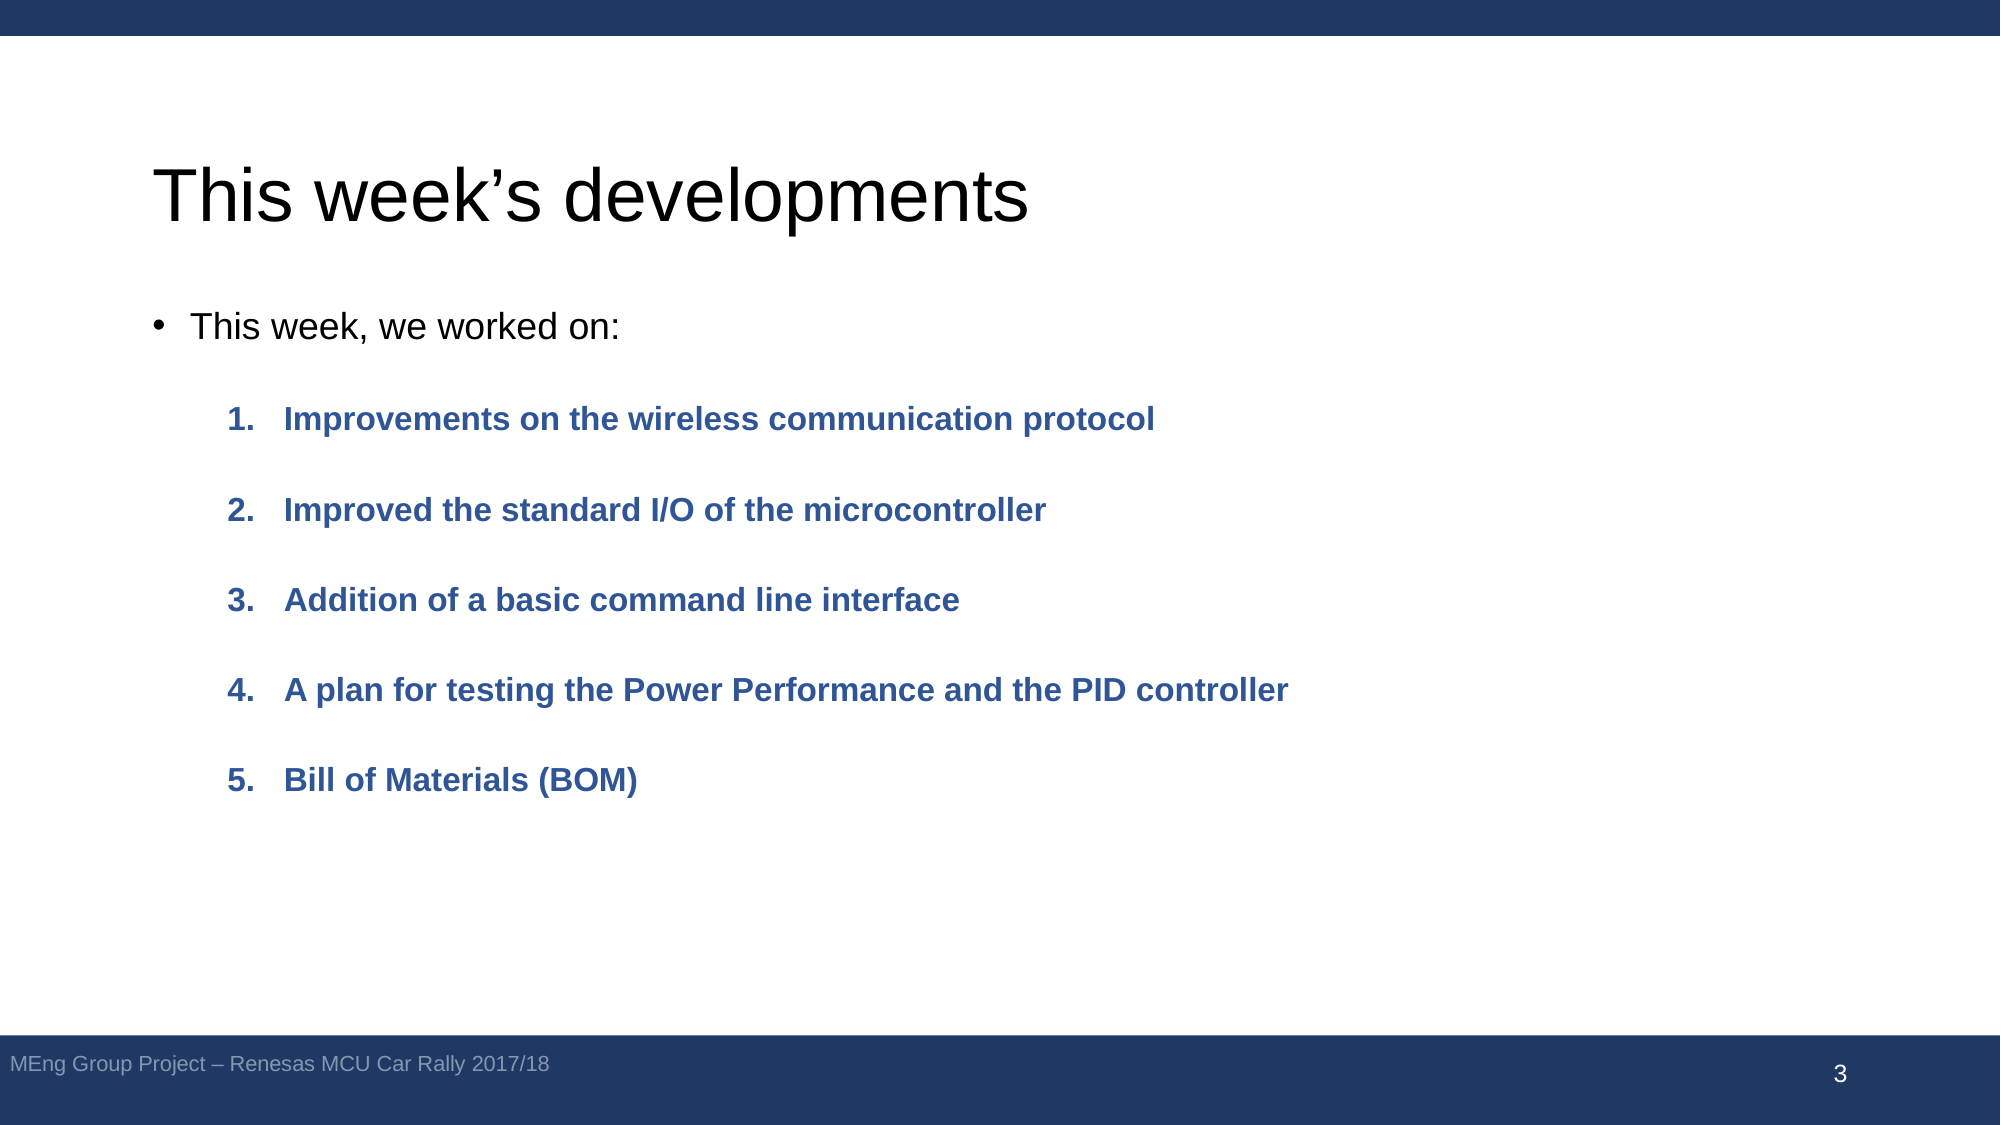

# This week’s developments
This week, we worked on:
Improvements on the wireless communication protocol
Improved the standard I/O of the microcontroller
Addition of a basic command line interface
A plan for testing the Power Performance and the PID controller
Bill of Materials (BOM)

MEng Group Project – Renesas MCU Car Rally 2017/18

3